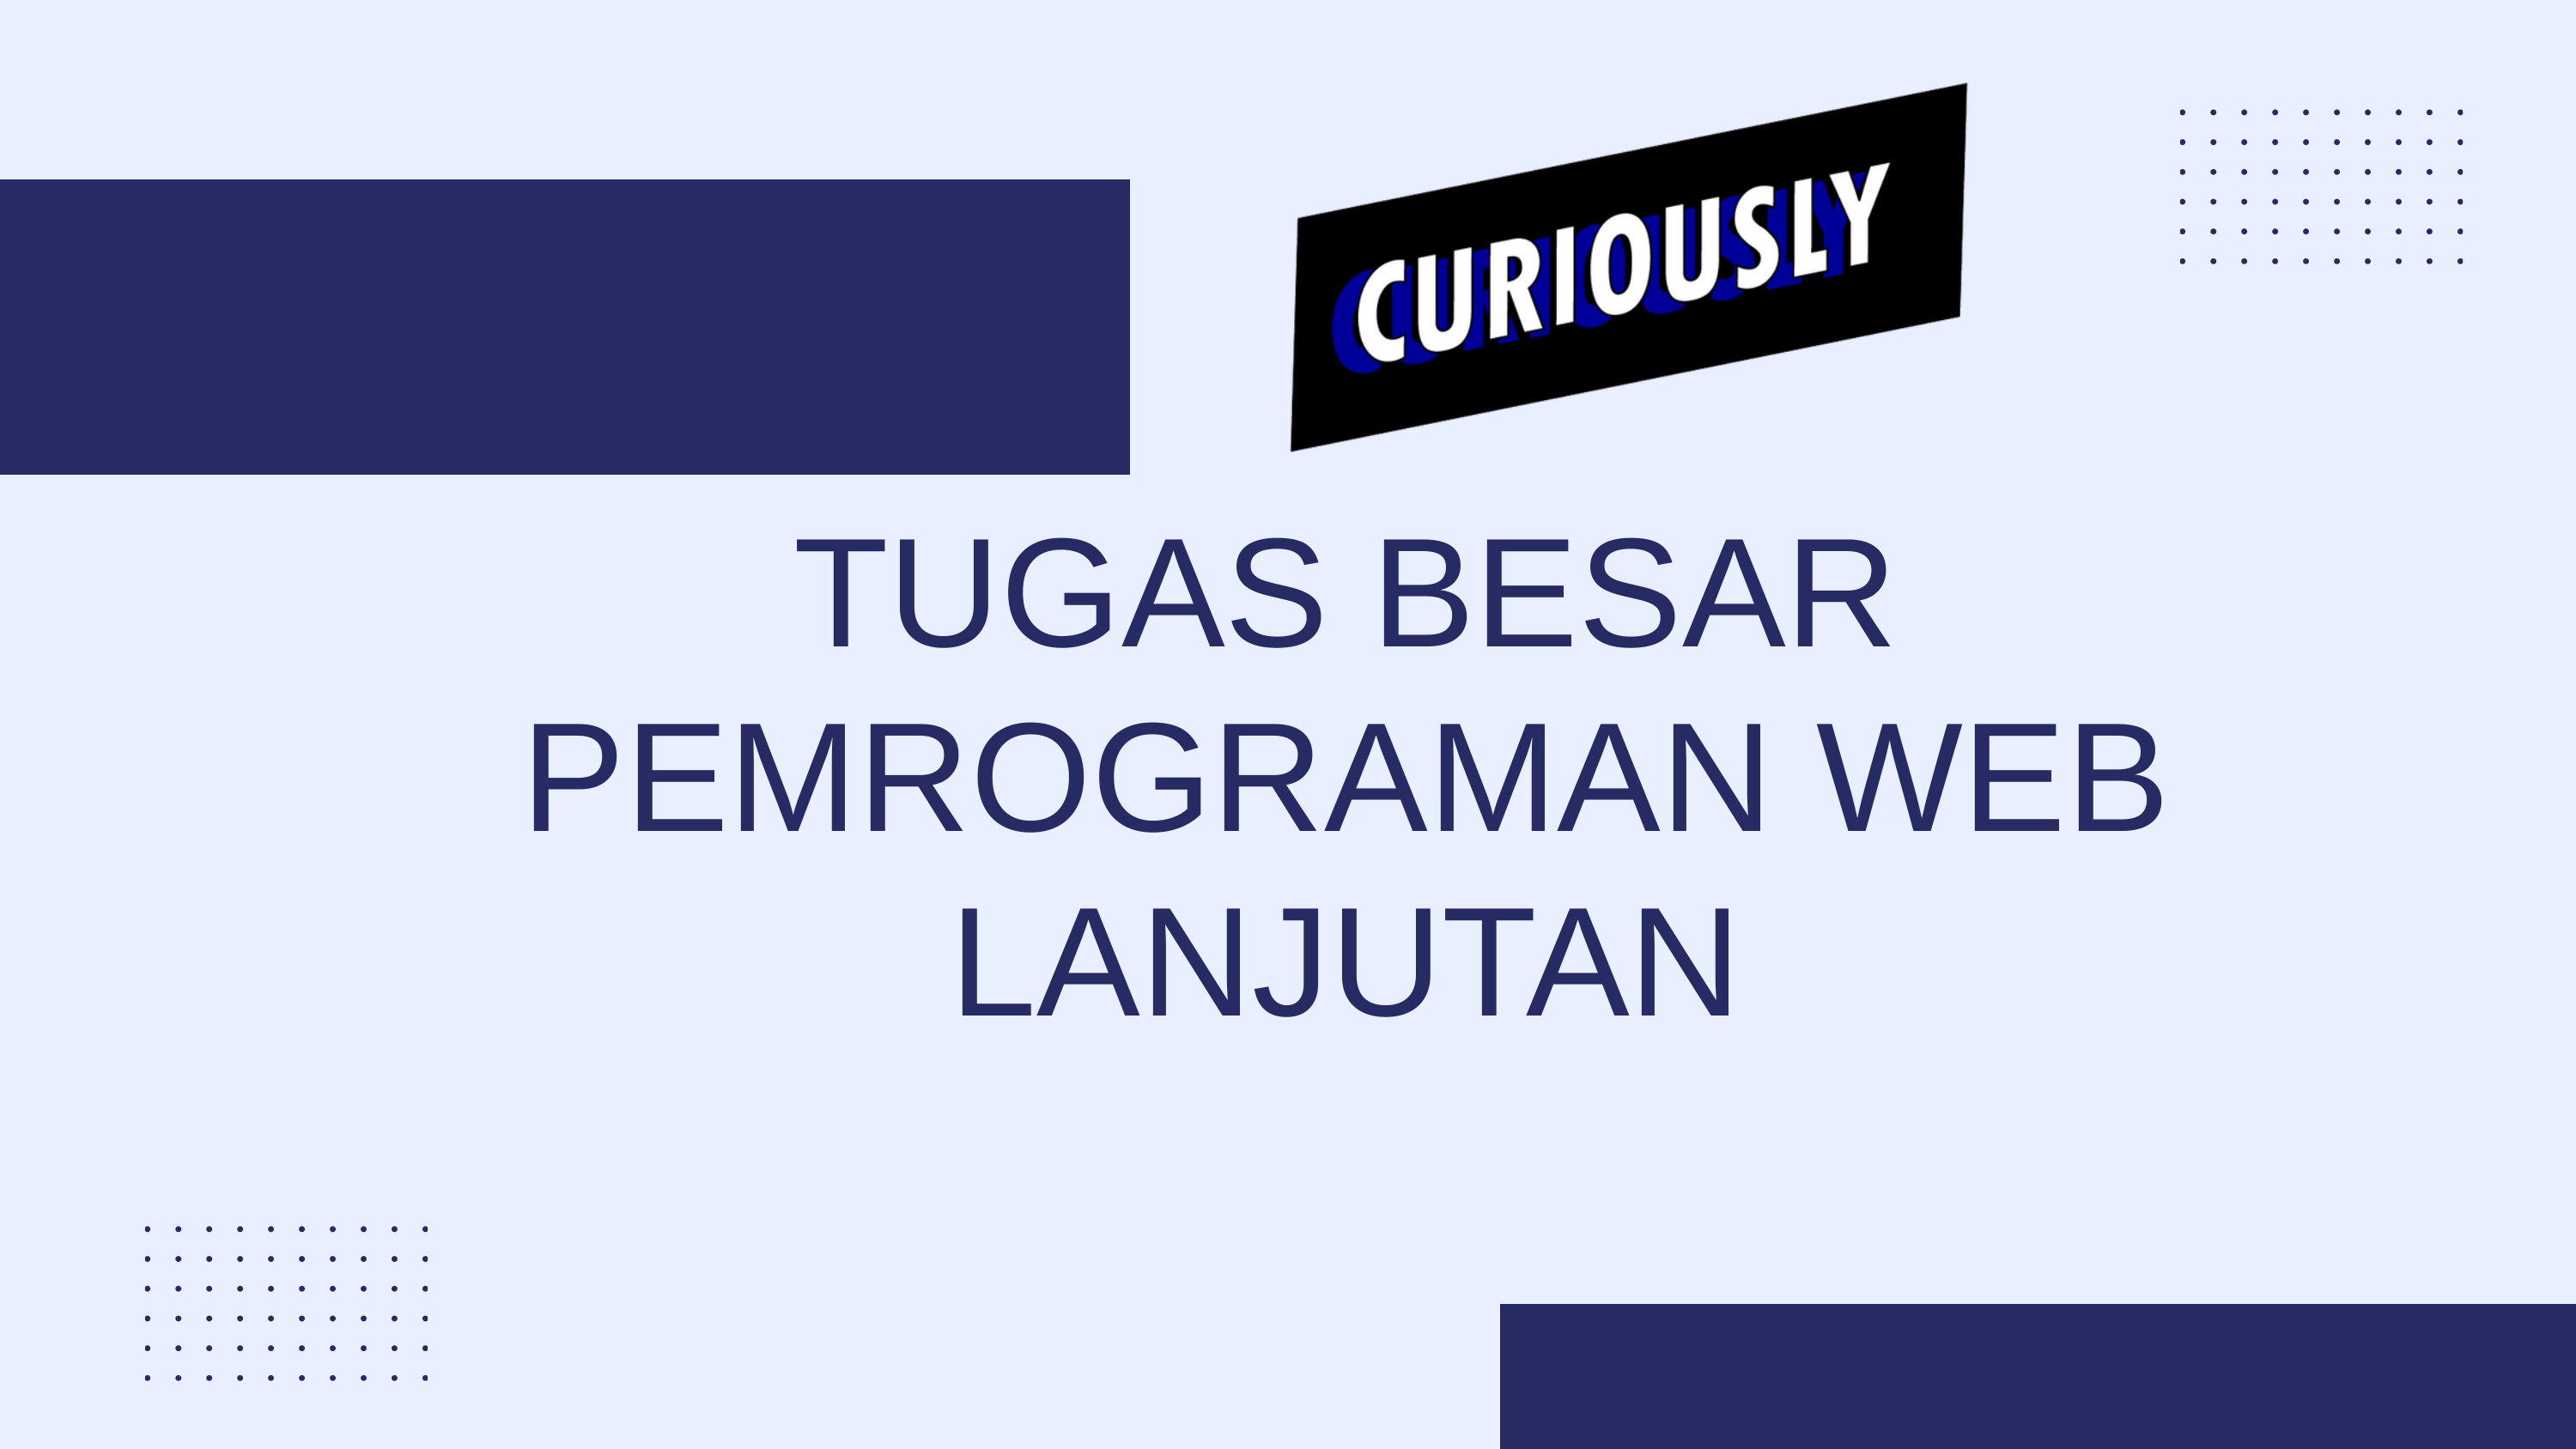

TUGAS BESAR PEMROGRAMAN WEB LANJUTAN
KELOMPOK 4 KOM C